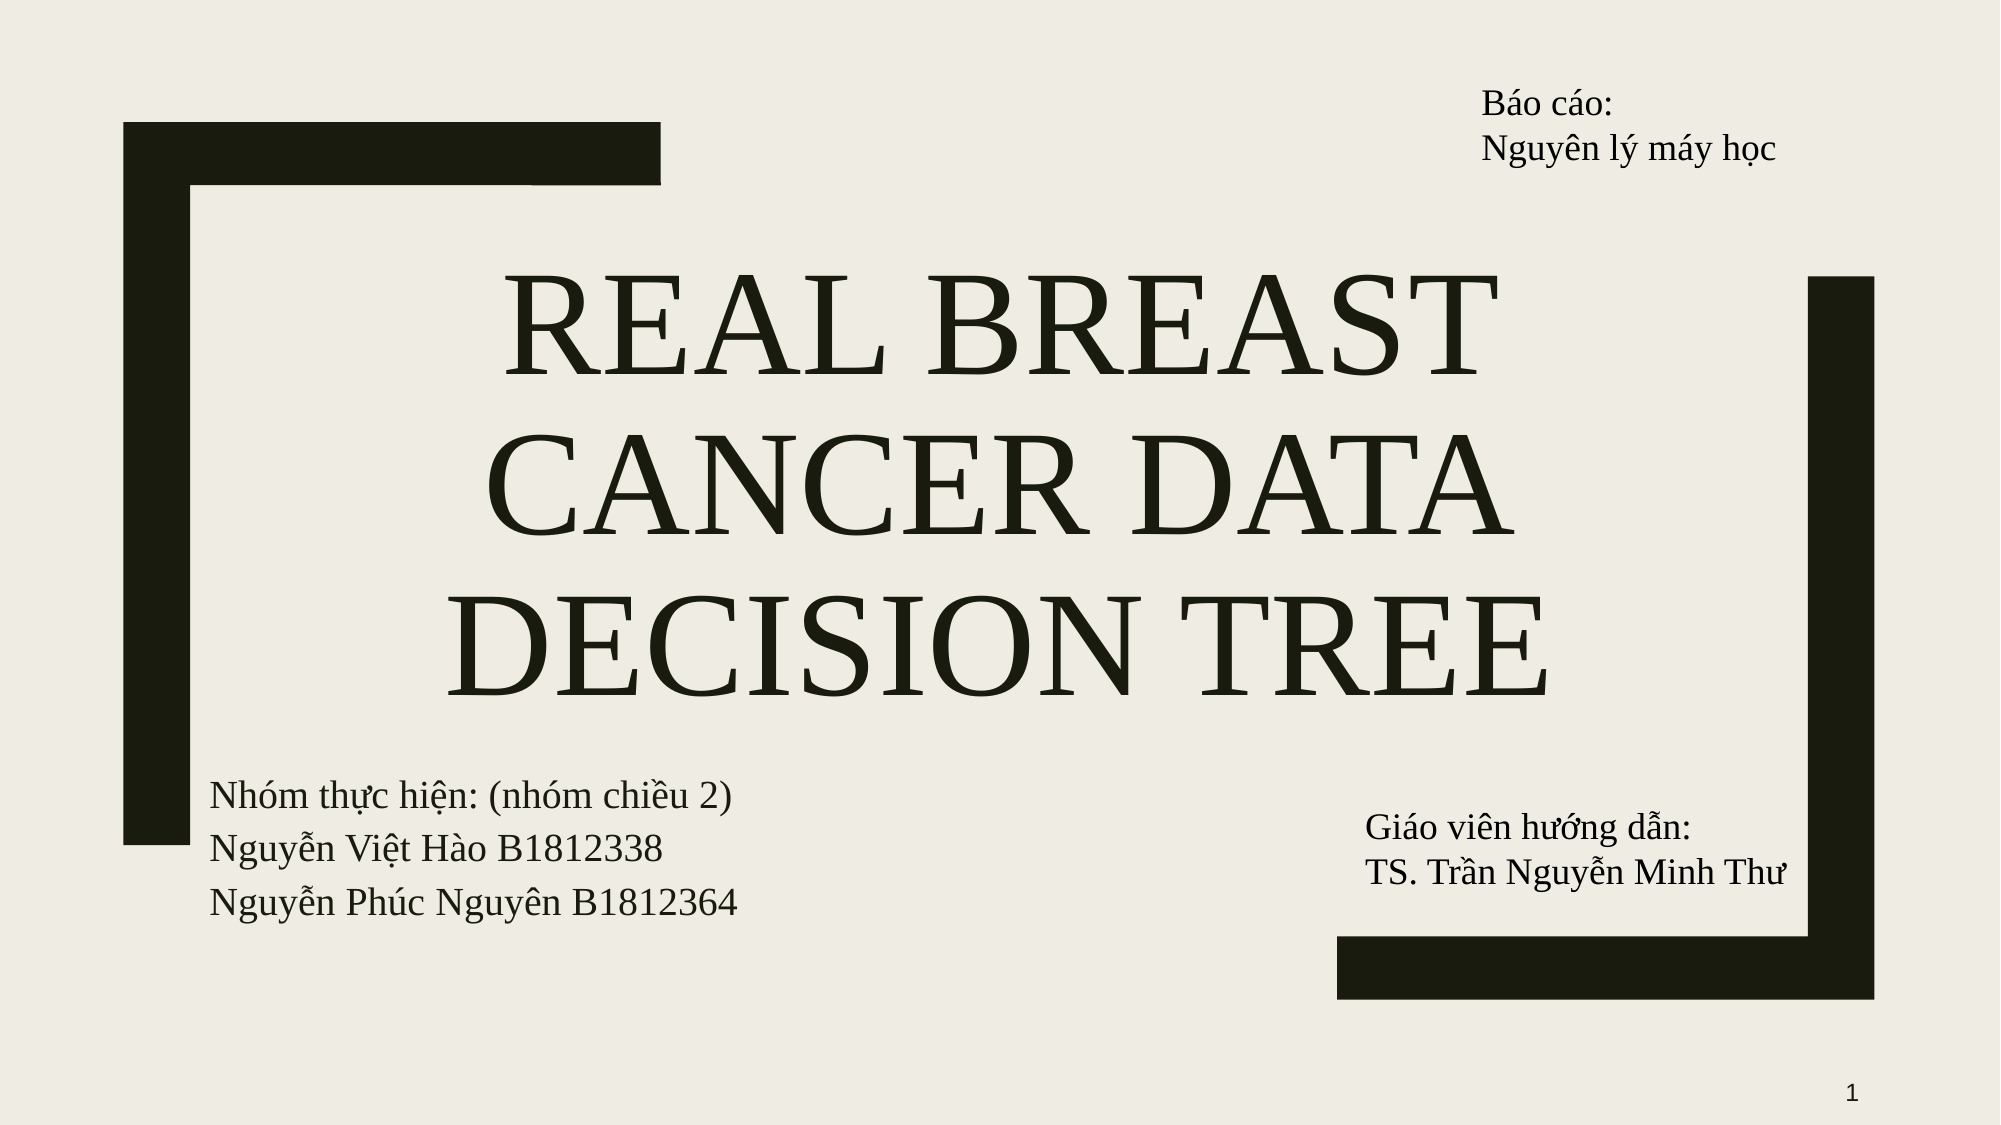

Báo cáo:
Nguyên lý máy học
# Real Breast Cancer Data Decision tree
Nhóm thực hiện: (nhóm chiều 2)
Nguyễn Việt Hào B1812338
Nguyễn Phúc Nguyên B1812364
Giáo viên hướng dẫn:
TS. Trần Nguyễn Minh Thư
1